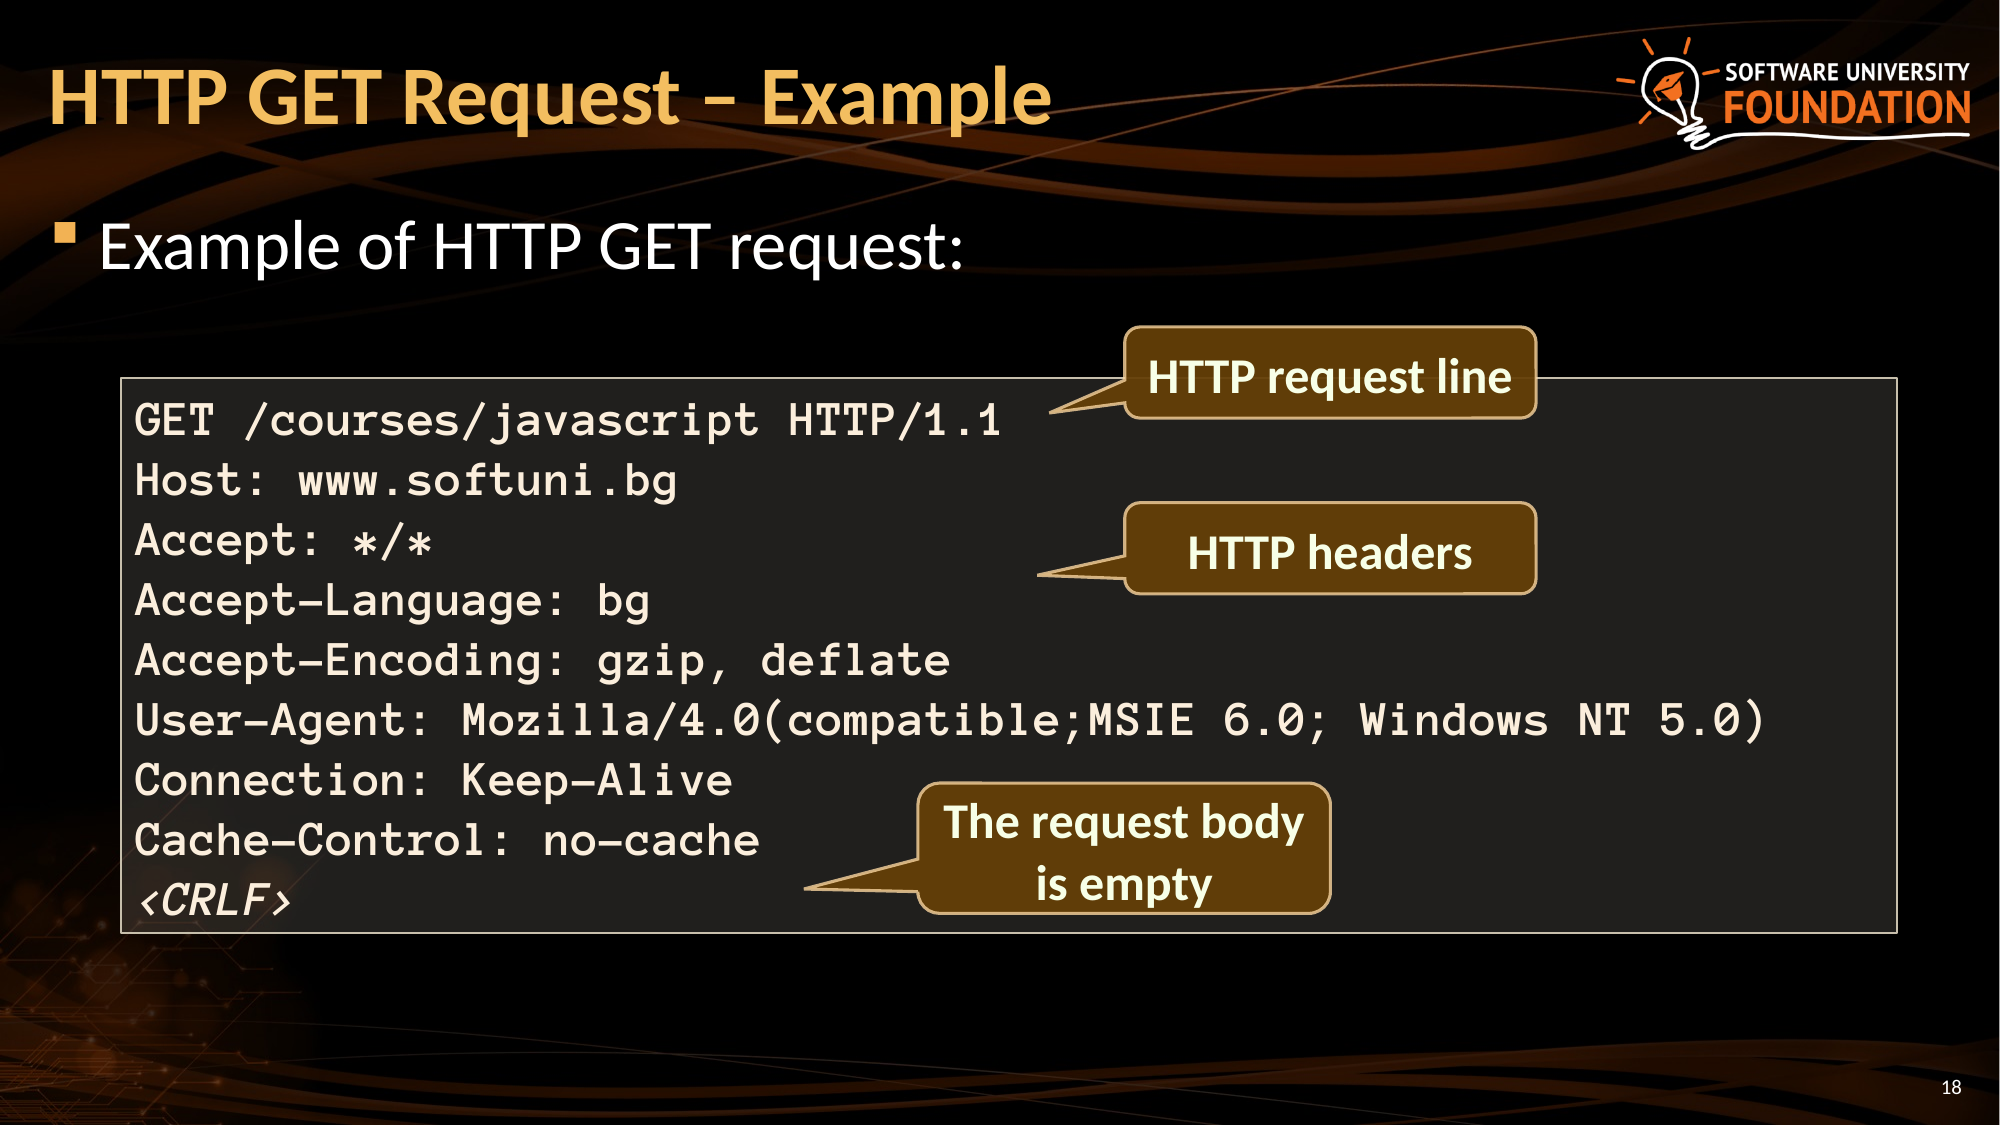

# HTTP GET Request – Example
Example of HTTP GET request:
HTTP request line
GET /courses/javascript HTTP/1.1
Host: www.softuni.bg
Accept: */*
Accept-Language: bg
Accept-Encoding: gzip, deflate
User-Agent: Mozilla/4.0(compatible;MSIE 6.0; Windows NT 5.0)
Connection: Keep-Alive
Cache-Control: no-cache
<CRLF>
HTTP headers
The request body is empty
18